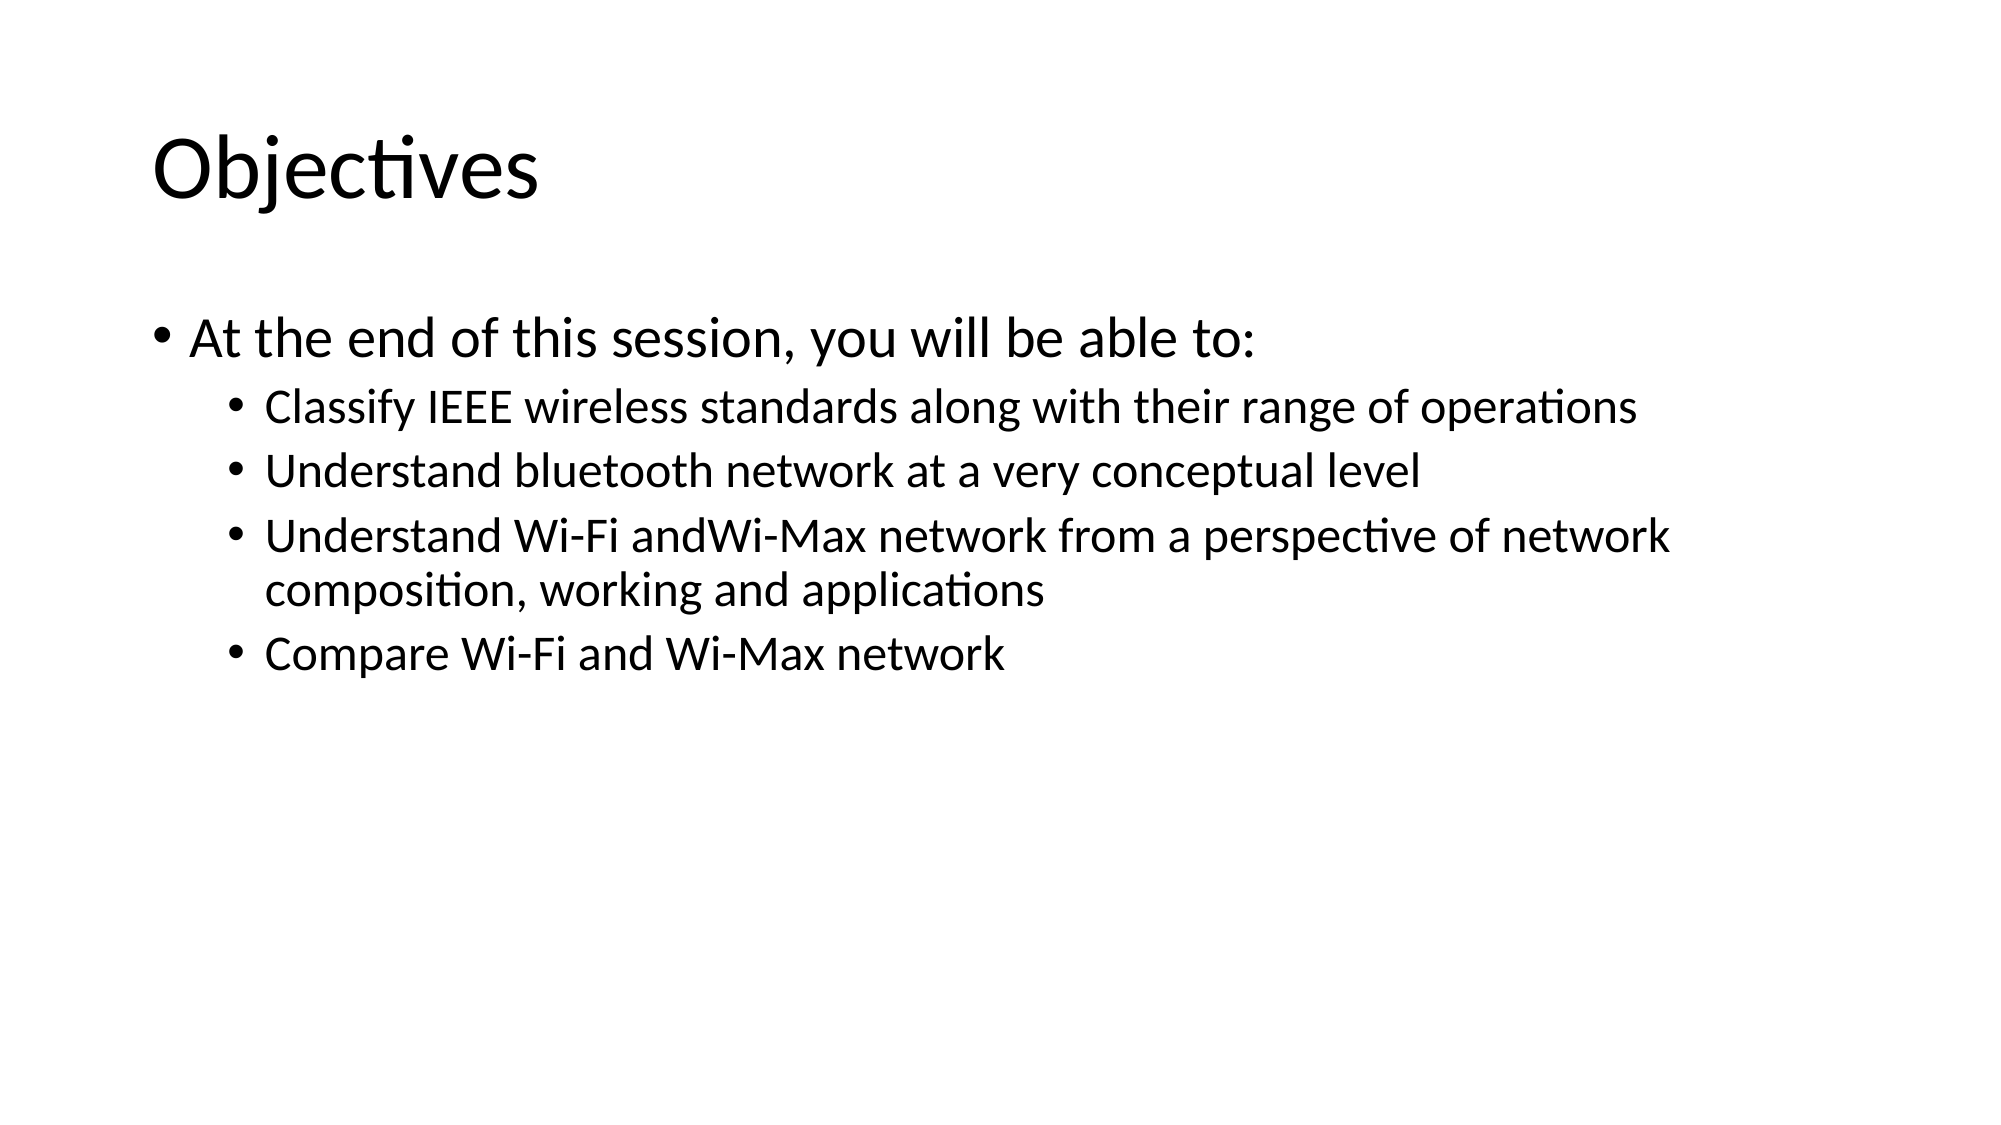

# Objectives
At the end of this session, you will be able to:
Classify IEEE wireless standards along with their range of operations
Understand bluetooth network at a very conceptual level
Understand Wi-Fi andWi-Max network from a perspective of network composition, working and applications
Compare Wi-Fi and Wi-Max network

CONFIDENTIAL© Copyright 2008 Tech Mahindra Limited
217